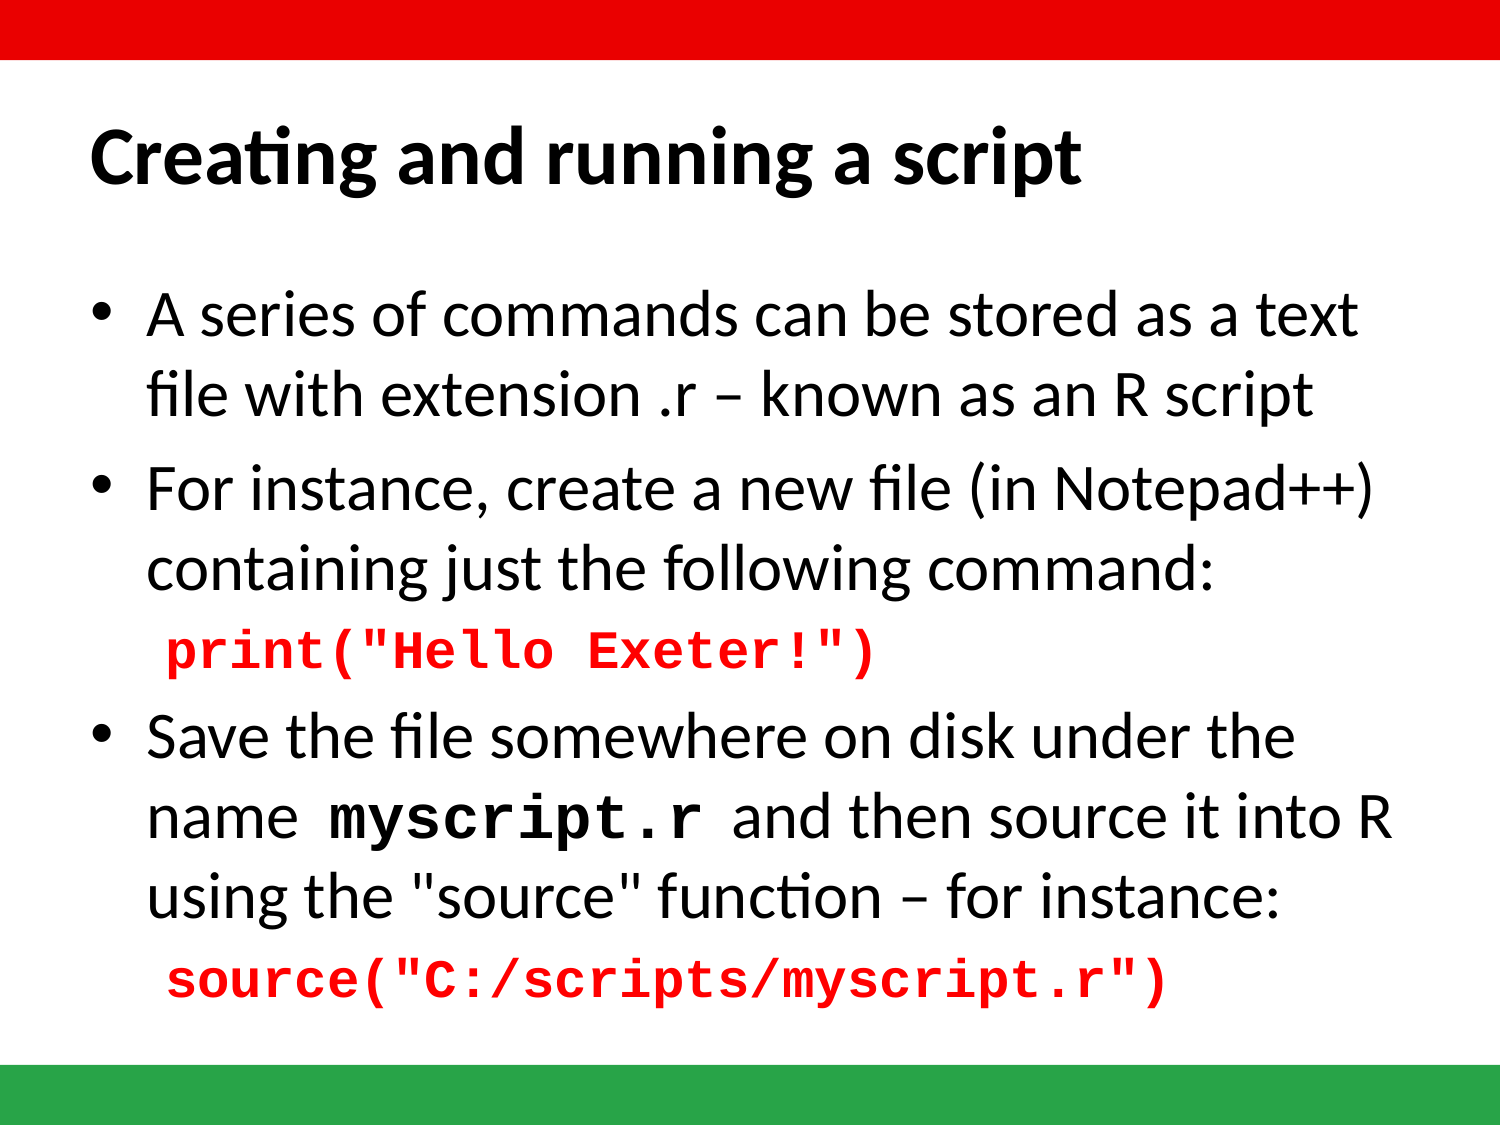

# Creating and running a script
A series of commands can be stored as a text file with extension .r – known as an R script
For instance, create a new file (in Notepad++) containing just the following command:
print("Hello Exeter!")
Save the file somewhere on disk under the name  myscript.r  and then source it into R using the "source" function – for instance:
source("C:/scripts/myscript.r")